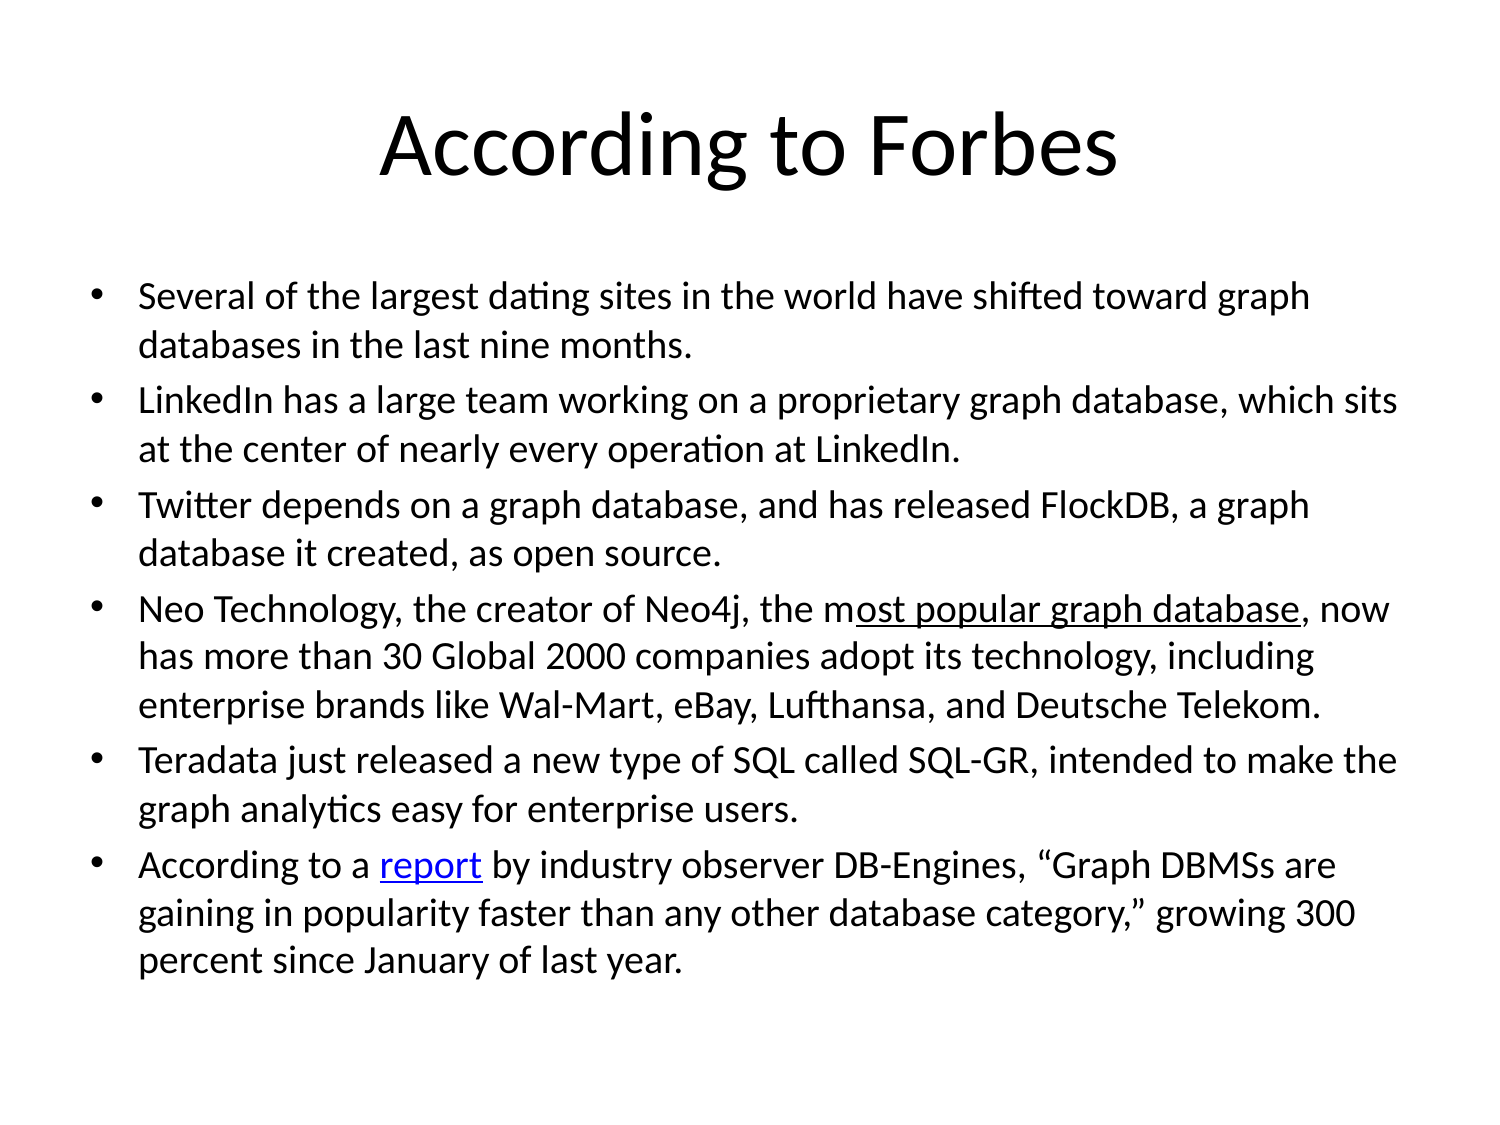

# According to Forbes
Several of the largest dating sites in the world have shifted toward graph databases in the last nine months.
LinkedIn has a large team working on a proprietary graph database, which sits at the center of nearly every operation at LinkedIn.
Twitter depends on a graph database, and has released FlockDB, a graph database it created, as open source.
Neo Technology, the creator of Neo4j, the most popular graph database, now has more than 30 Global 2000 companies adopt its technology, including enterprise brands like Wal-Mart, eBay, Lufthansa, and Deutsche Telekom.
Teradata just released a new type of SQL called SQL-GR, intended to make the graph analytics easy for enterprise users.
According to a report by industry observer DB-Engines, “Graph DBMSs are gaining in popularity faster than any other database category,” growing 300 percent since January of last year.